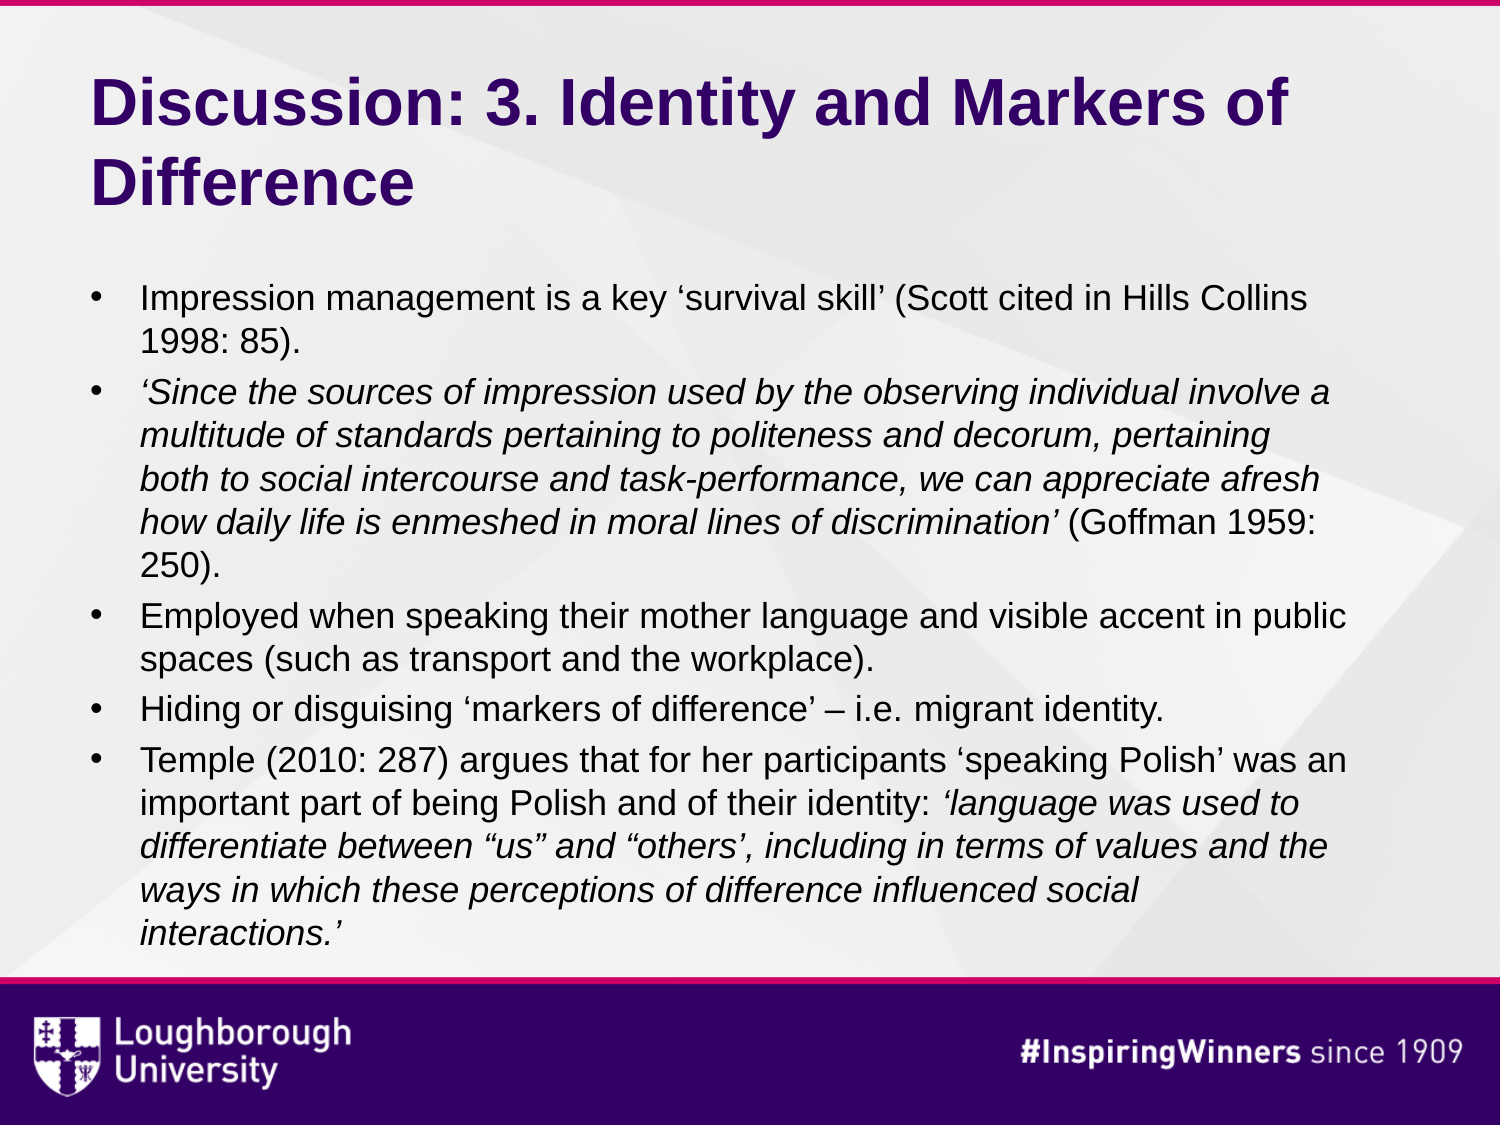

# Discussion: 3. Identity and Markers of Difference
Impression management is a key ‘survival skill’ (Scott cited in Hills Collins 1998: 85).
‘Since the sources of impression used by the observing individual involve a multitude of standards pertaining to politeness and decorum, pertaining both to social intercourse and task-performance, we can appreciate afresh how daily life is enmeshed in moral lines of discrimination’ (Goffman 1959: 250).
Employed when speaking their mother language and visible accent in public spaces (such as transport and the workplace).
Hiding or disguising ‘markers of difference’ – i.e. migrant identity.
Temple (2010: 287) argues that for her participants ‘speaking Polish’ was an important part of being Polish and of their identity: ‘language was used to differentiate between “us” and “others’, including in terms of values and the ways in which these perceptions of difference influenced social interactions.’